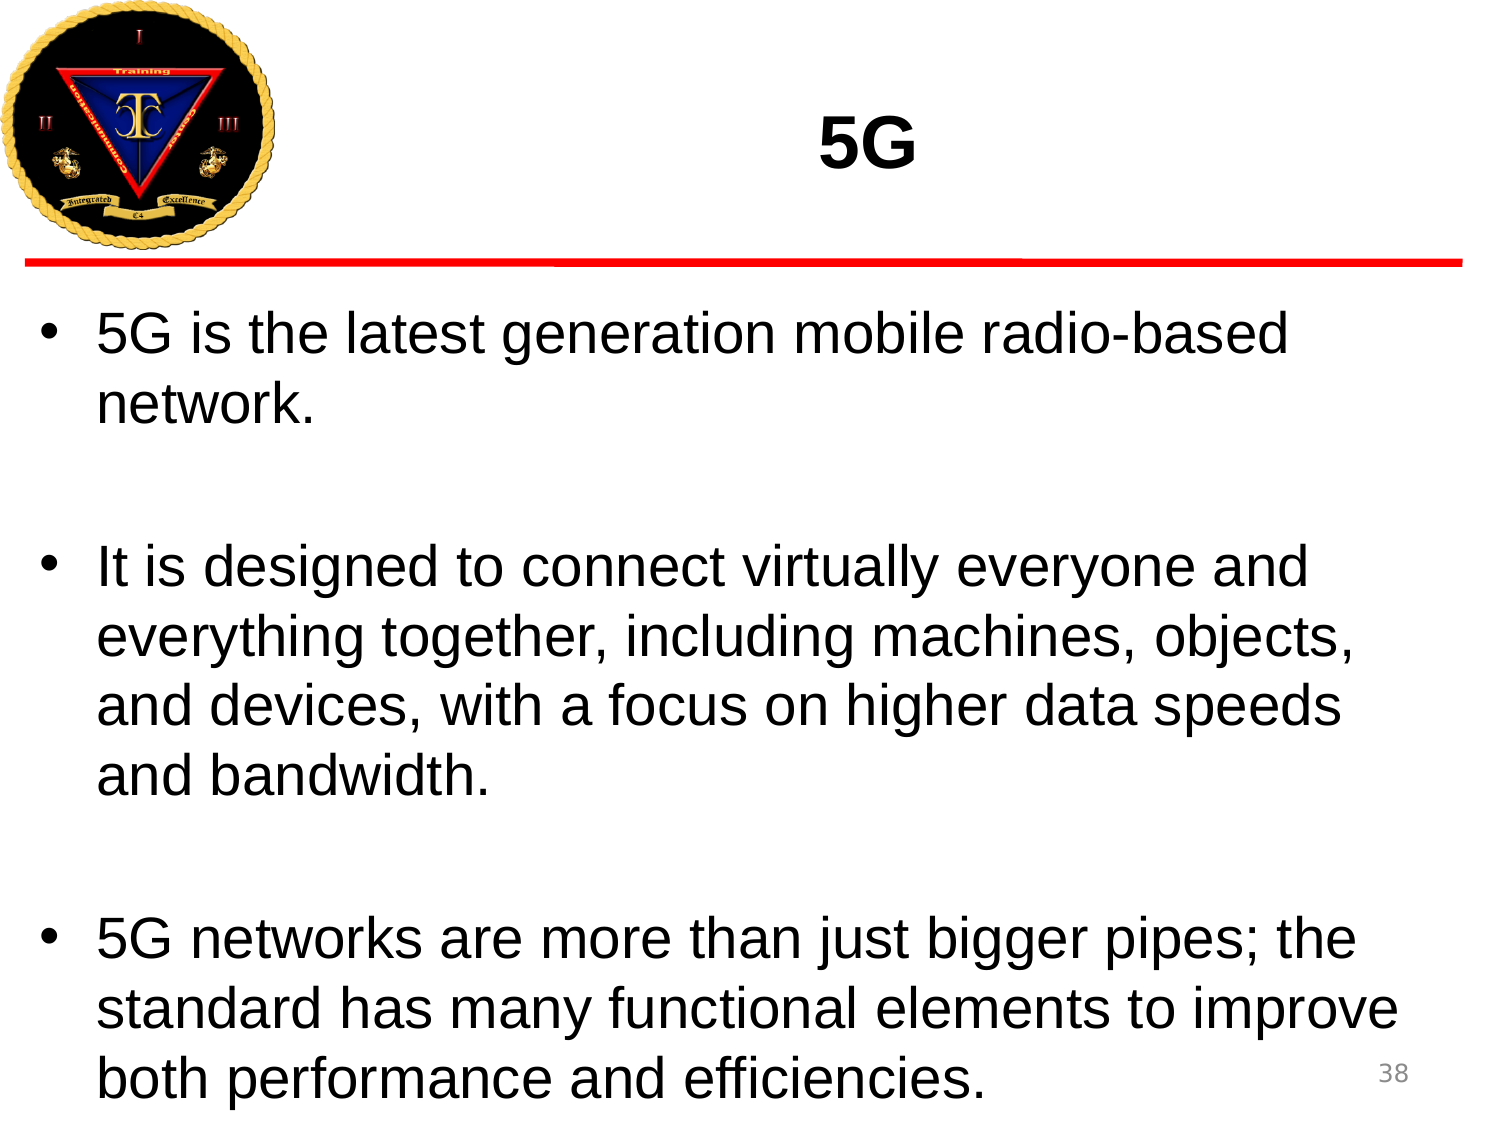

# 5G
5G is the latest generation mobile radio-based network.

It is designed to connect virtually everyone and everything together, including machines, objects, and devices, with a focus on higher data speeds and bandwidth.

5G networks are more than just bigger pipes; the standard has many functional elements to improve both performance and efficiencies.
38